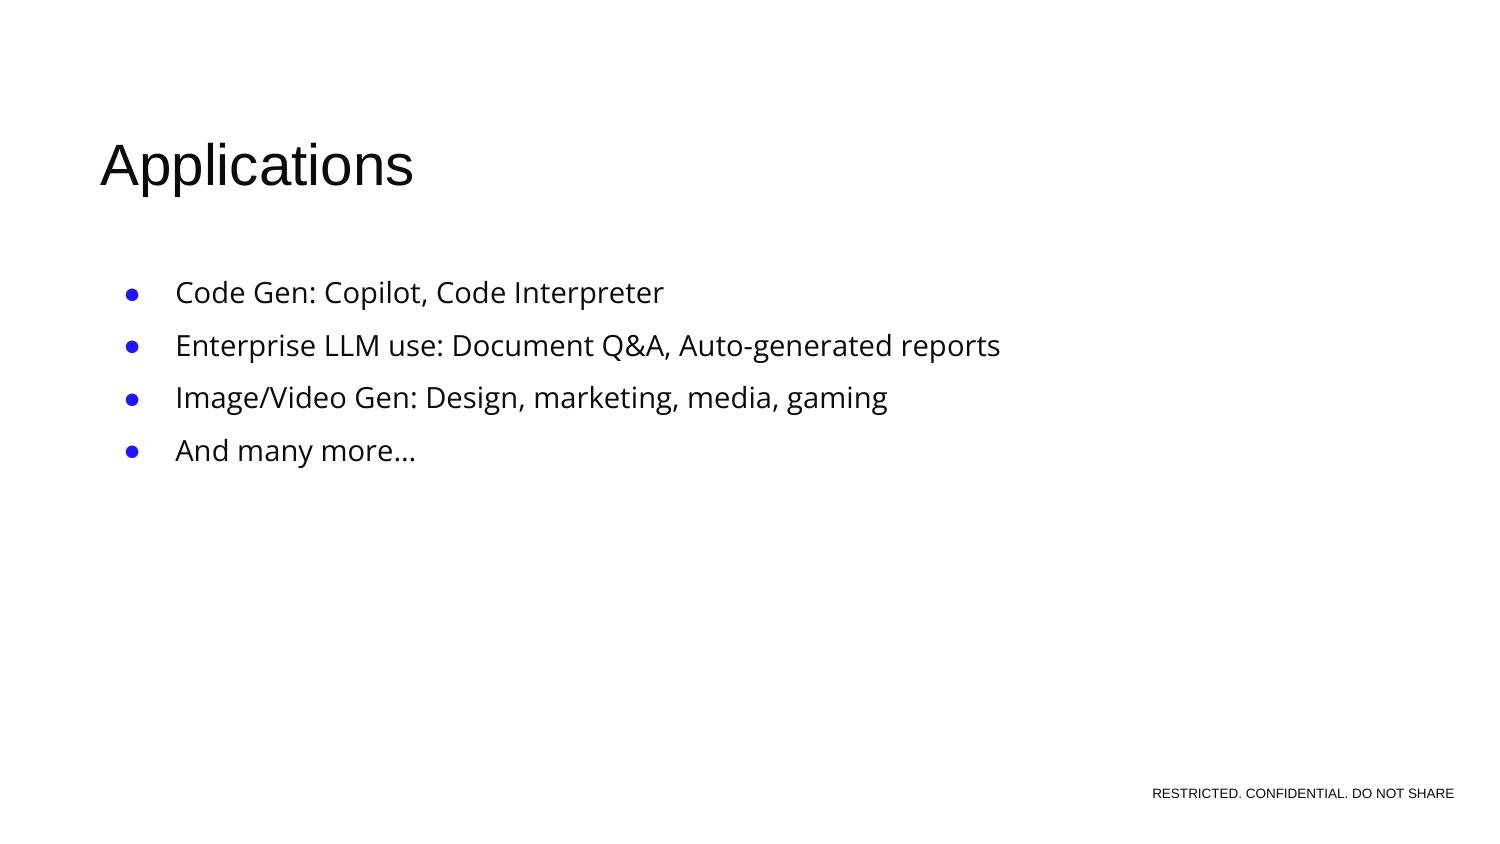

# Applications
Code Gen: Copilot, Code Interpreter
Enterprise LLM use: Document Q&A, Auto-generated reports
Image/Video Gen: Design, marketing, media, gaming
And many more…